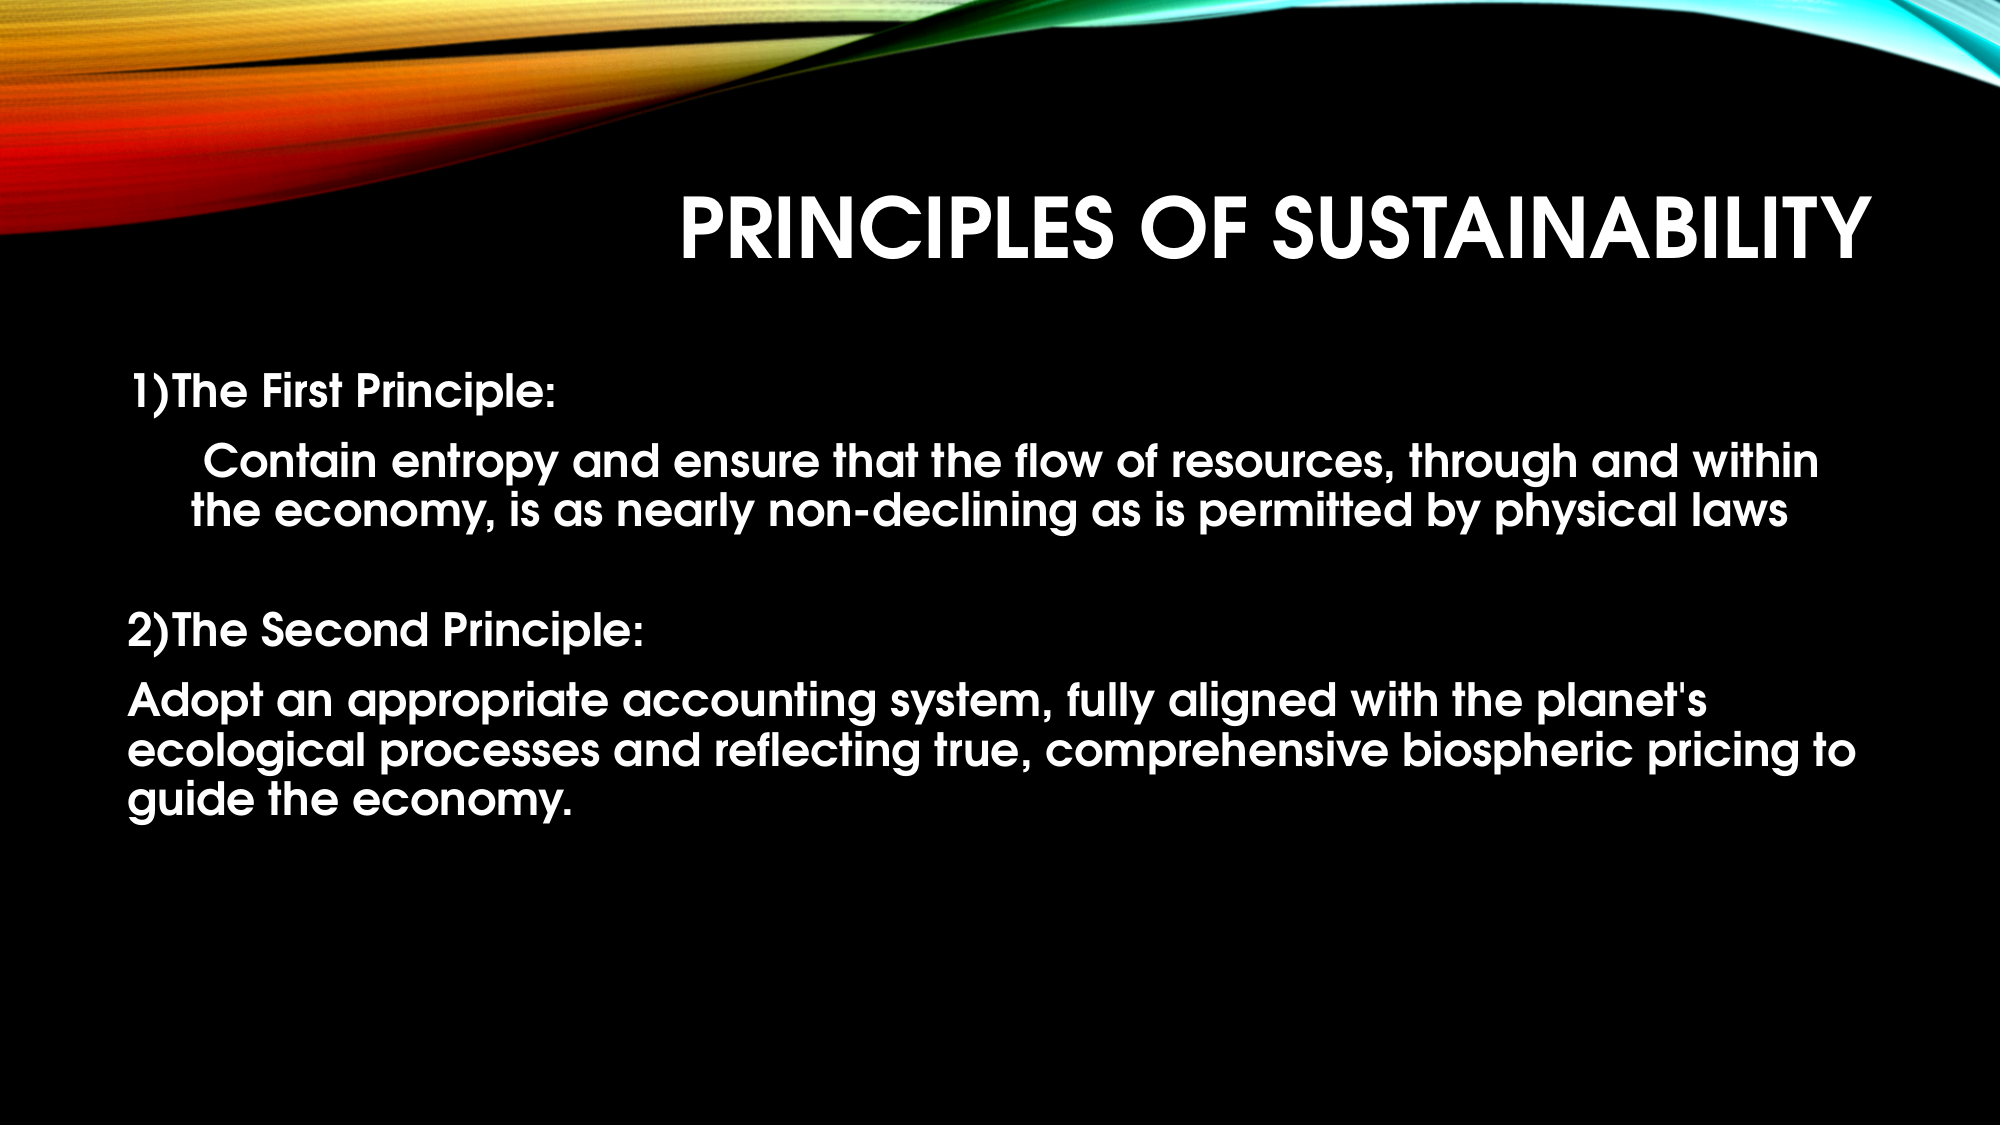

# Principles of Sustainability
1)The First Principle:
      Contain entropy and ensure that the flow of resources, through and within          the economy, is as nearly non-declining as is permitted by physical laws
2)The Second Principle:
Adopt an appropriate accounting system, fully aligned with the planet's ecological processes and reflecting true, comprehensive biospheric pricing to guide the economy.